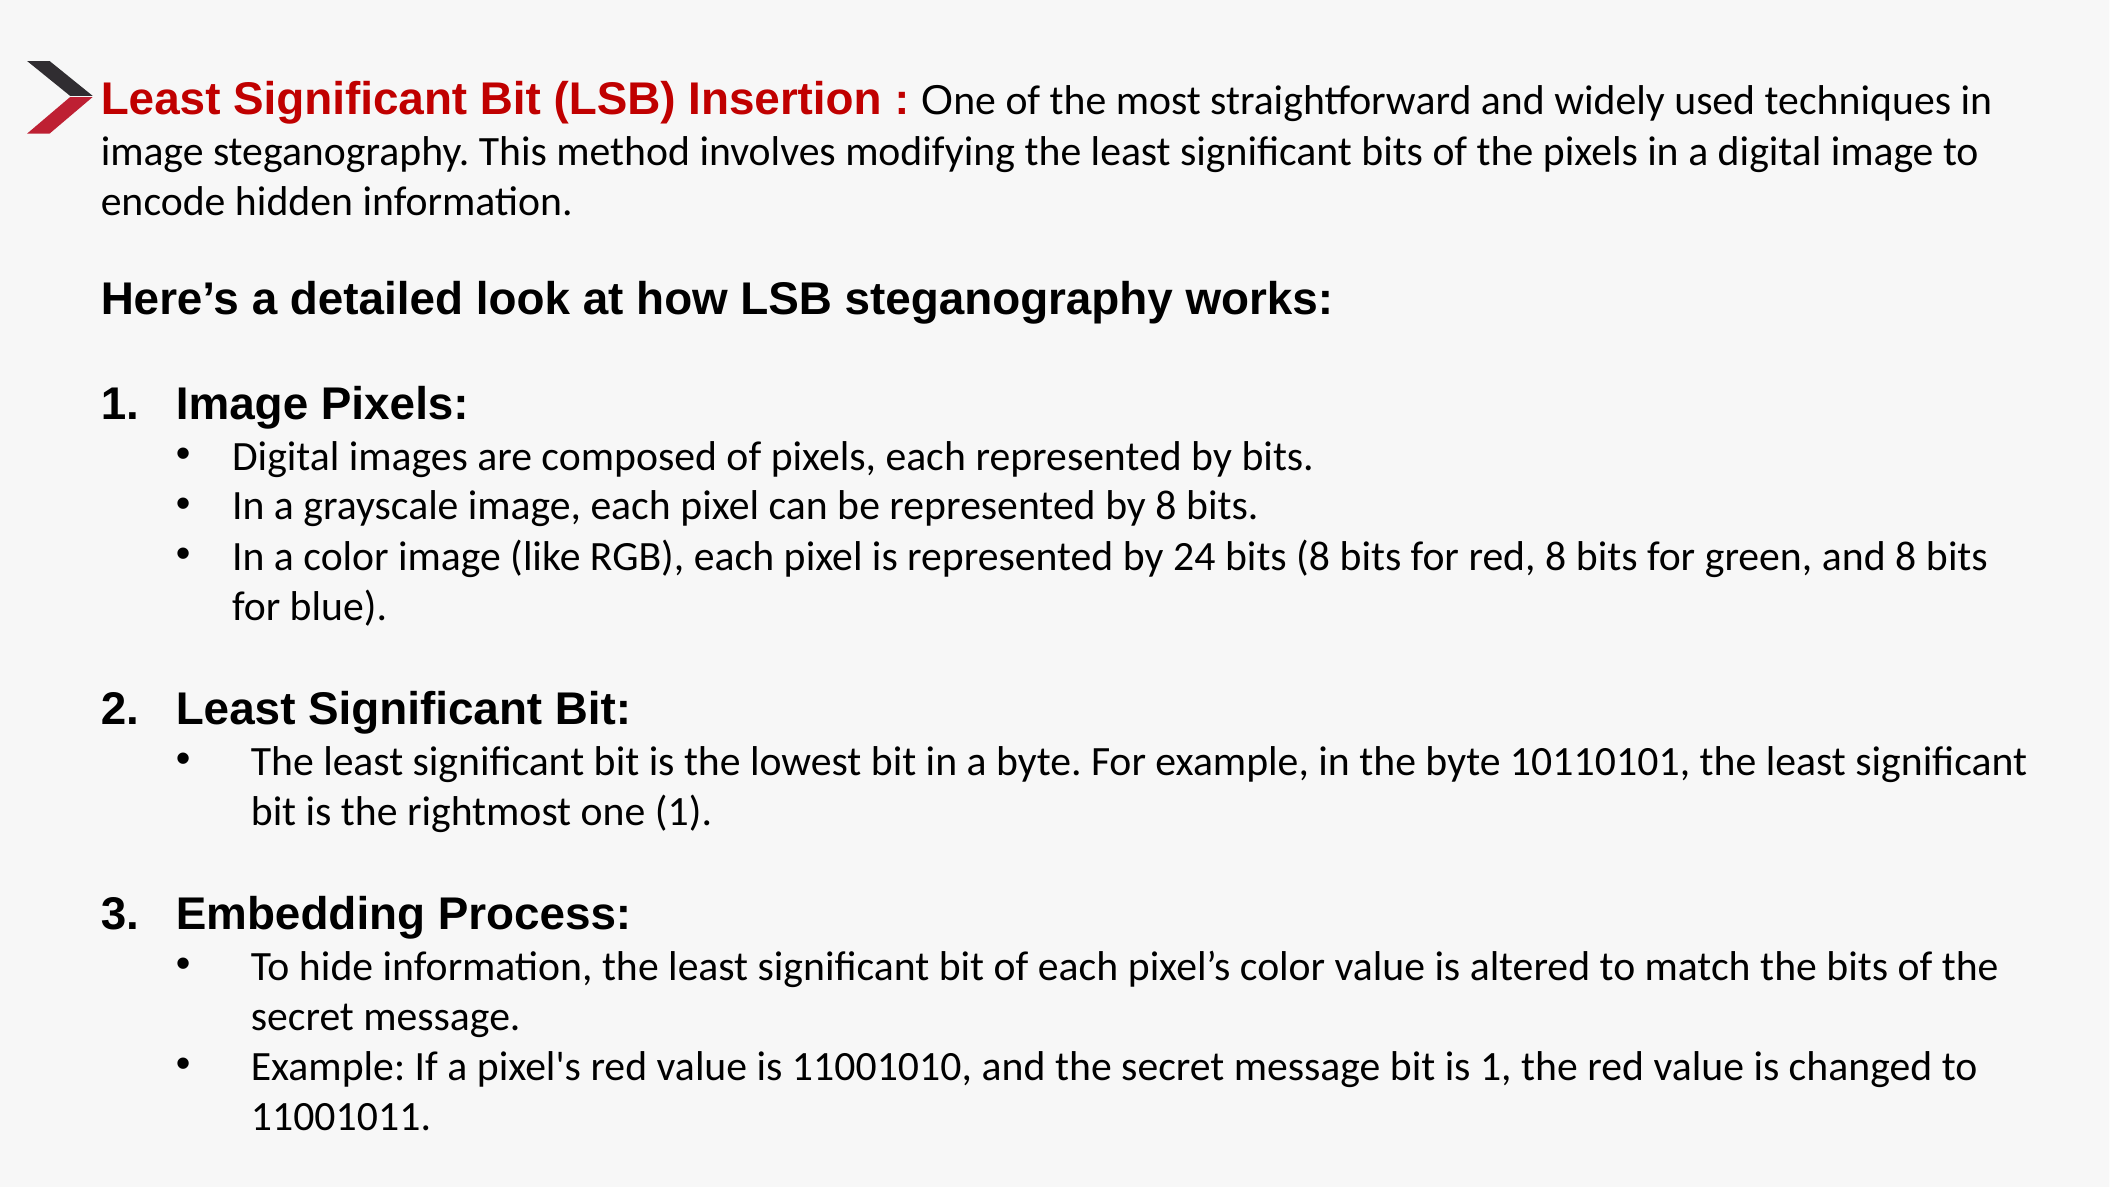

Least Significant Bit (LSB) Insertion : One of the most straightforward and widely used techniques in image steganography. This method involves modifying the least significant bits of the pixels in a digital image to encode hidden information.

Here’s a detailed look at how LSB steganography works:

Image Pixels:
Digital images are composed of pixels, each represented by bits.
In a grayscale image, each pixel can be represented by 8 bits.
In a color image (like RGB), each pixel is represented by 24 bits (8 bits for red, 8 bits for green, and 8 bits for blue).

Least Significant Bit:
The least significant bit is the lowest bit in a byte. For example, in the byte 10110101, the least significant bit is the rightmost one (1).

Embedding Process:
To hide information, the least significant bit of each pixel’s color value is altered to match the bits of the secret message.
Example: If a pixel's red value is 11001010, and the secret message bit is 1, the red value is changed to 11001011.